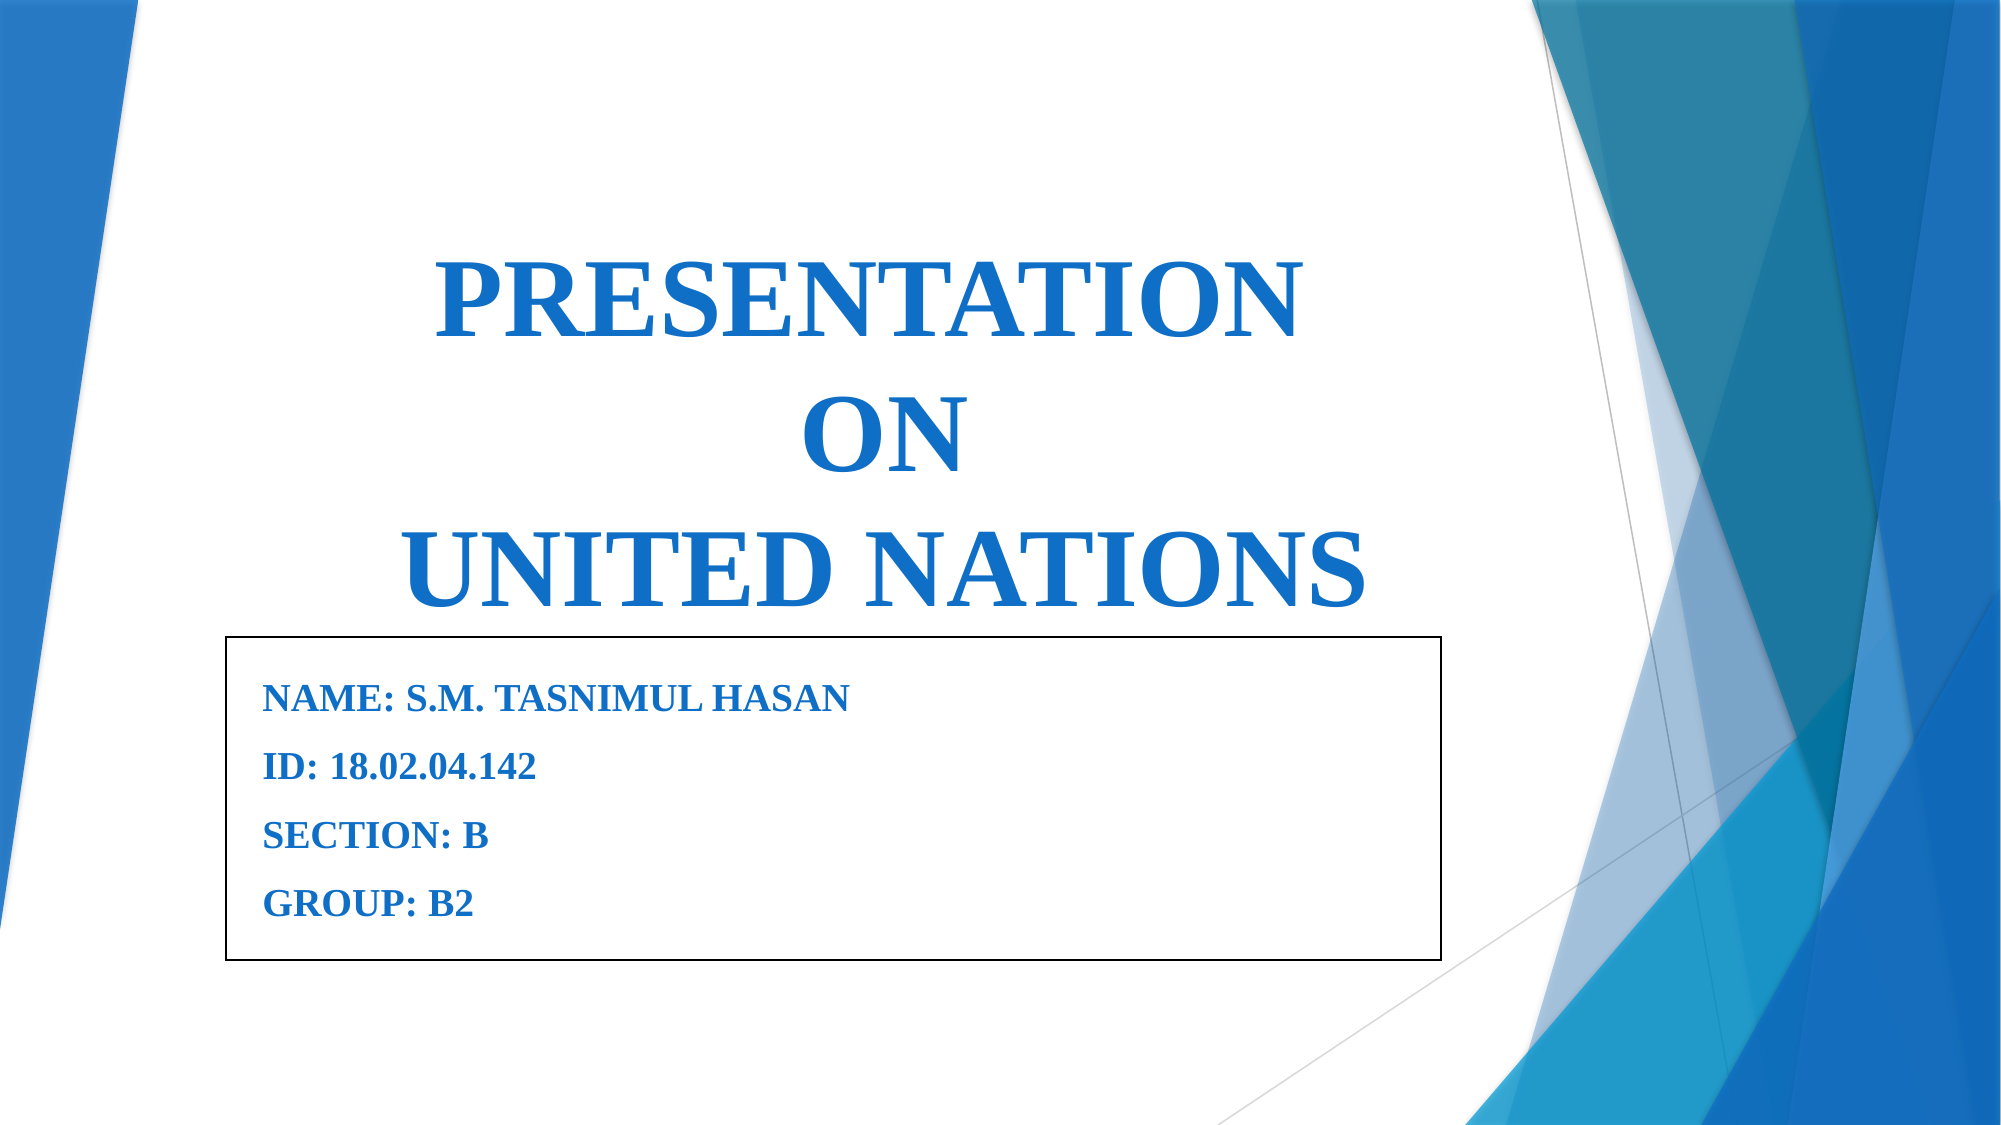

# PRESENTATION ON UNITED NATIONS
|  |
| --- |
NAME: S.M. TASNIMUL HASAN
ID: 18.02.04.142
SECTION: B
GROUP: B2